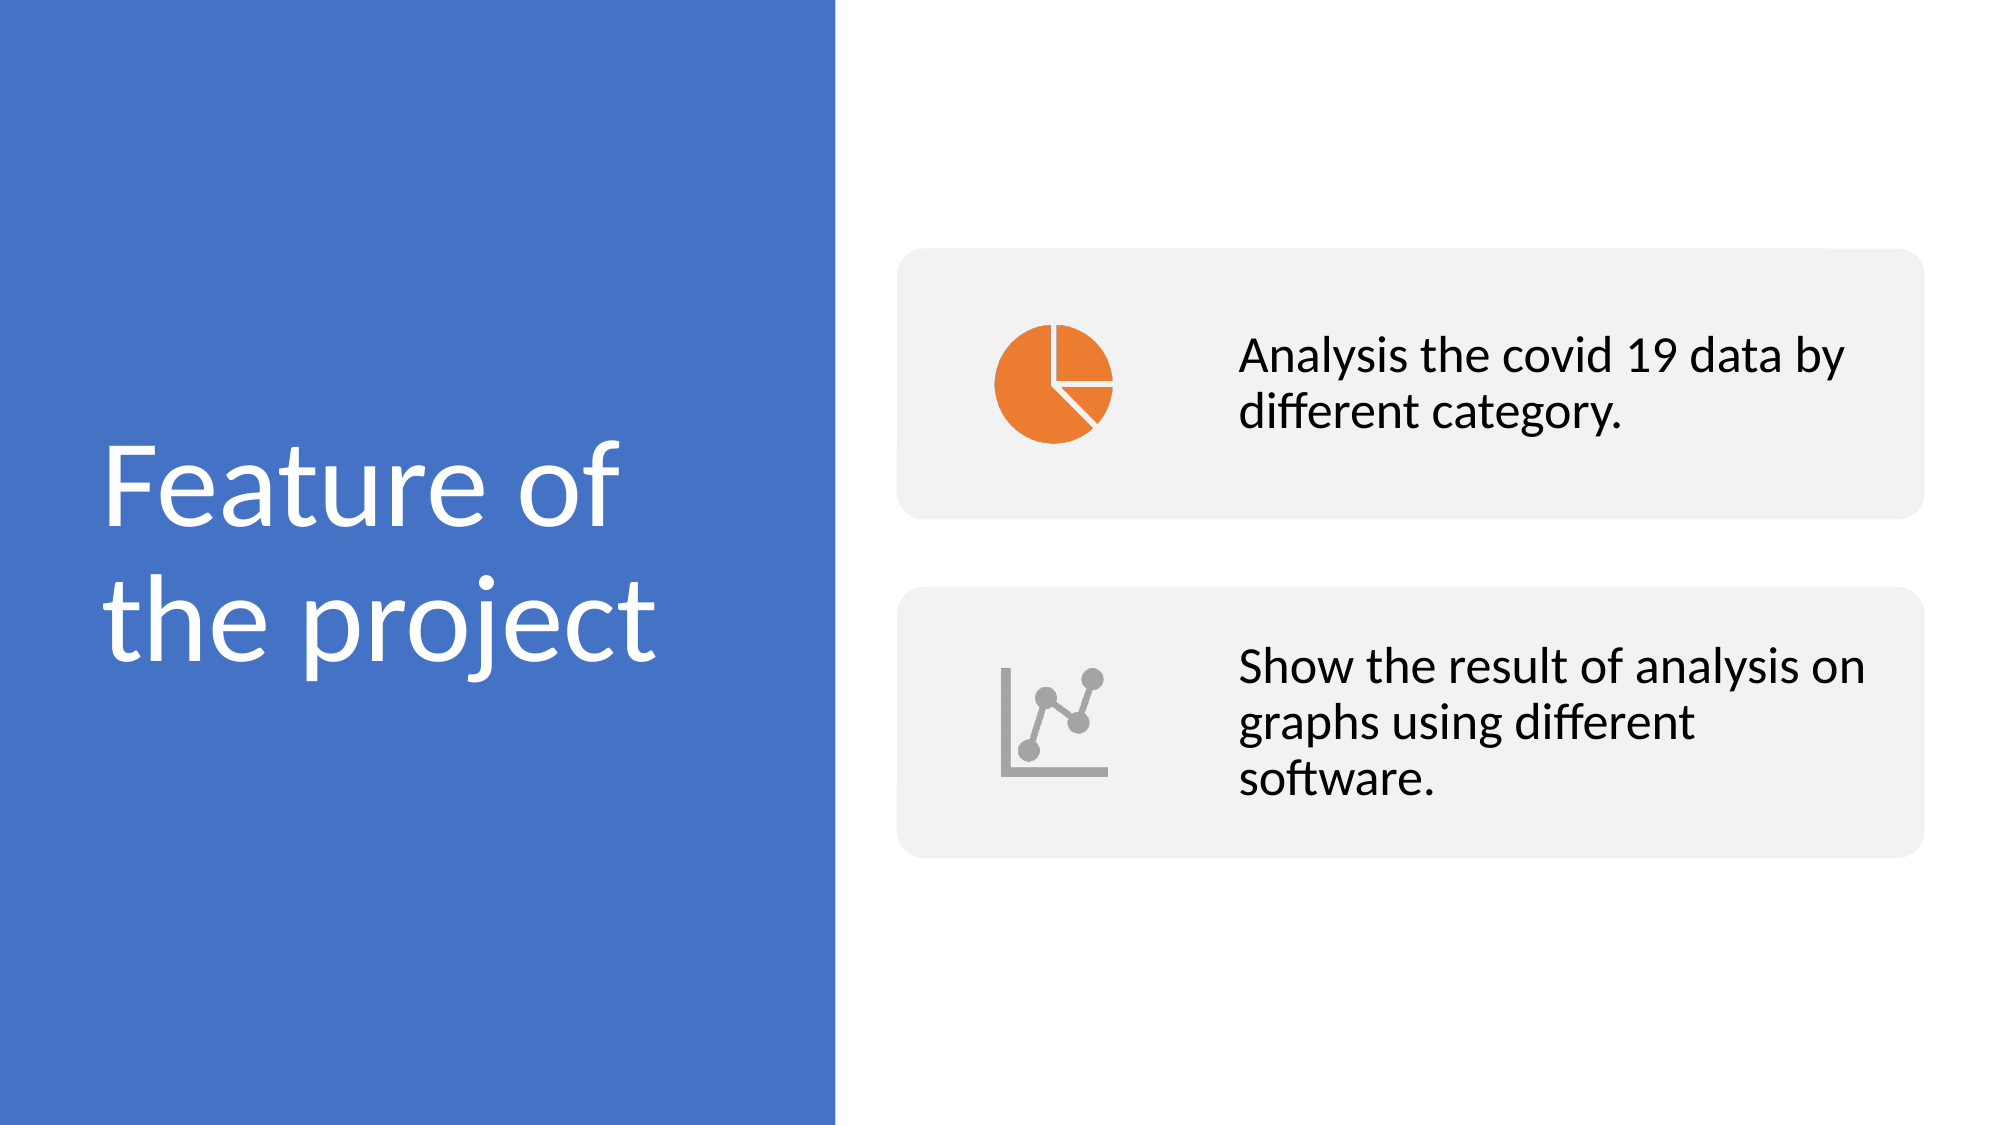

# Feature of the project
Analysis the covid 19 data by different category.
Show the result of analysis on graphs using different software.